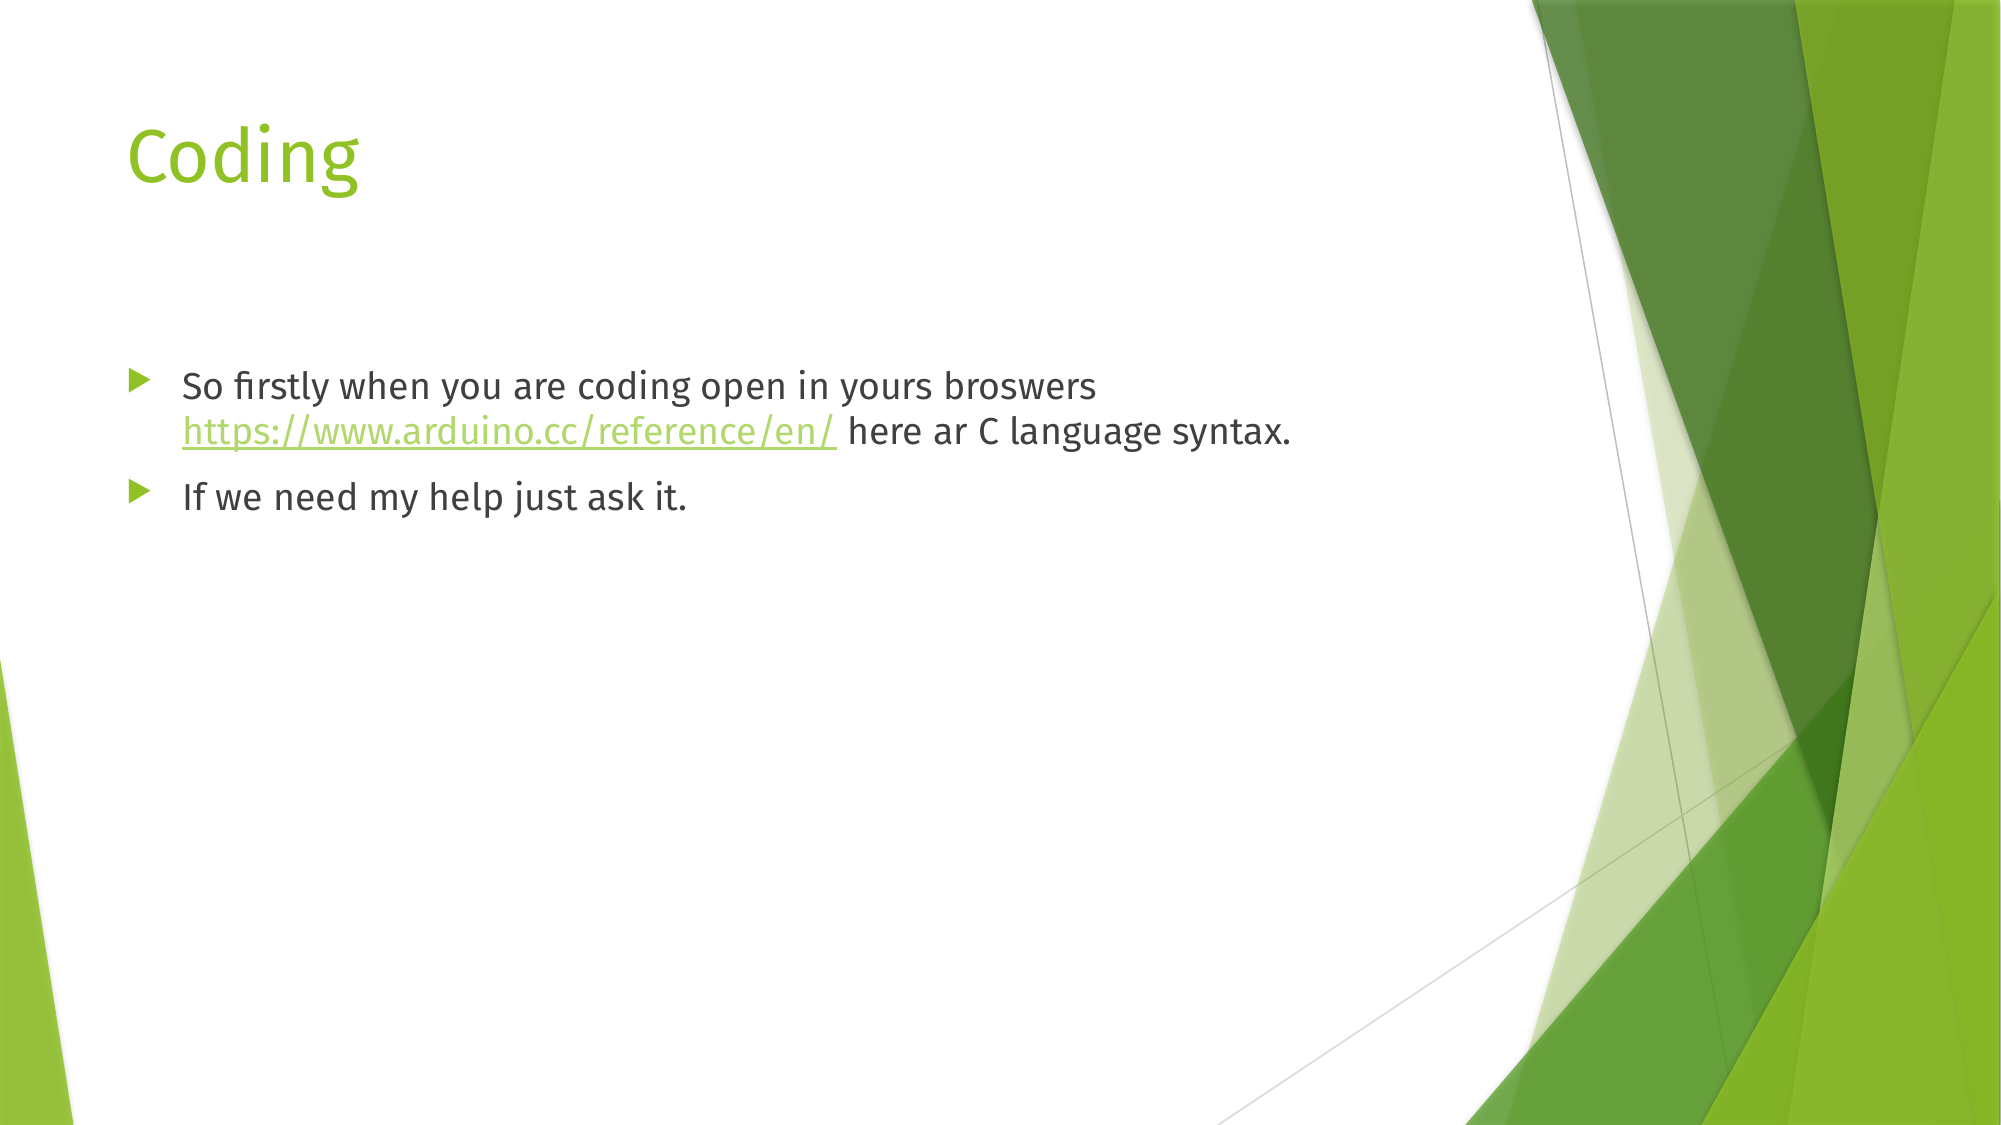

# Coding
So firstly when you are coding open in yours broswers https://www.arduino.cc/reference/en/ here ar C language syntax.
If we need my help just ask it.